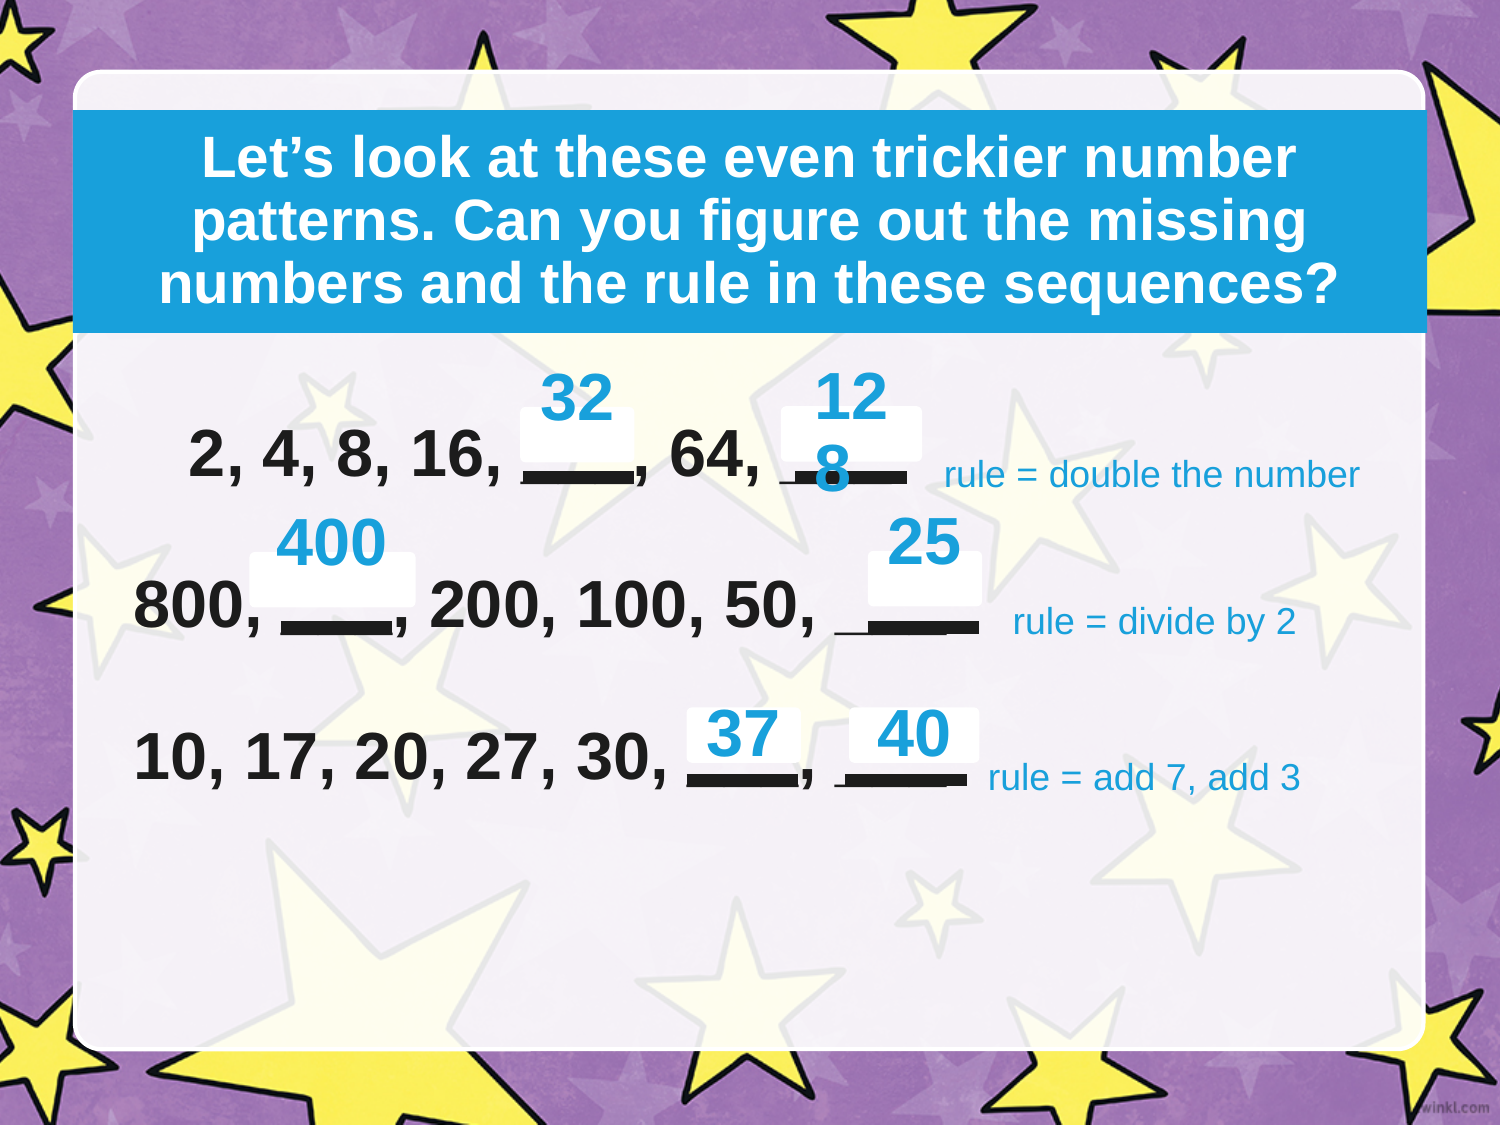

# Let’s look at these even trickier number patterns. Can you figure out the missing numbers and the rule in these sequences?
2, 4, 8, 16, ___, 64, ___
128
32
rule = double the number
800, ___, 200, 100, 50, ___
25
400
rule = divide by 2
10, 17, 20, 27, 30, ___, ___
37
40
rule = add 7, add 3